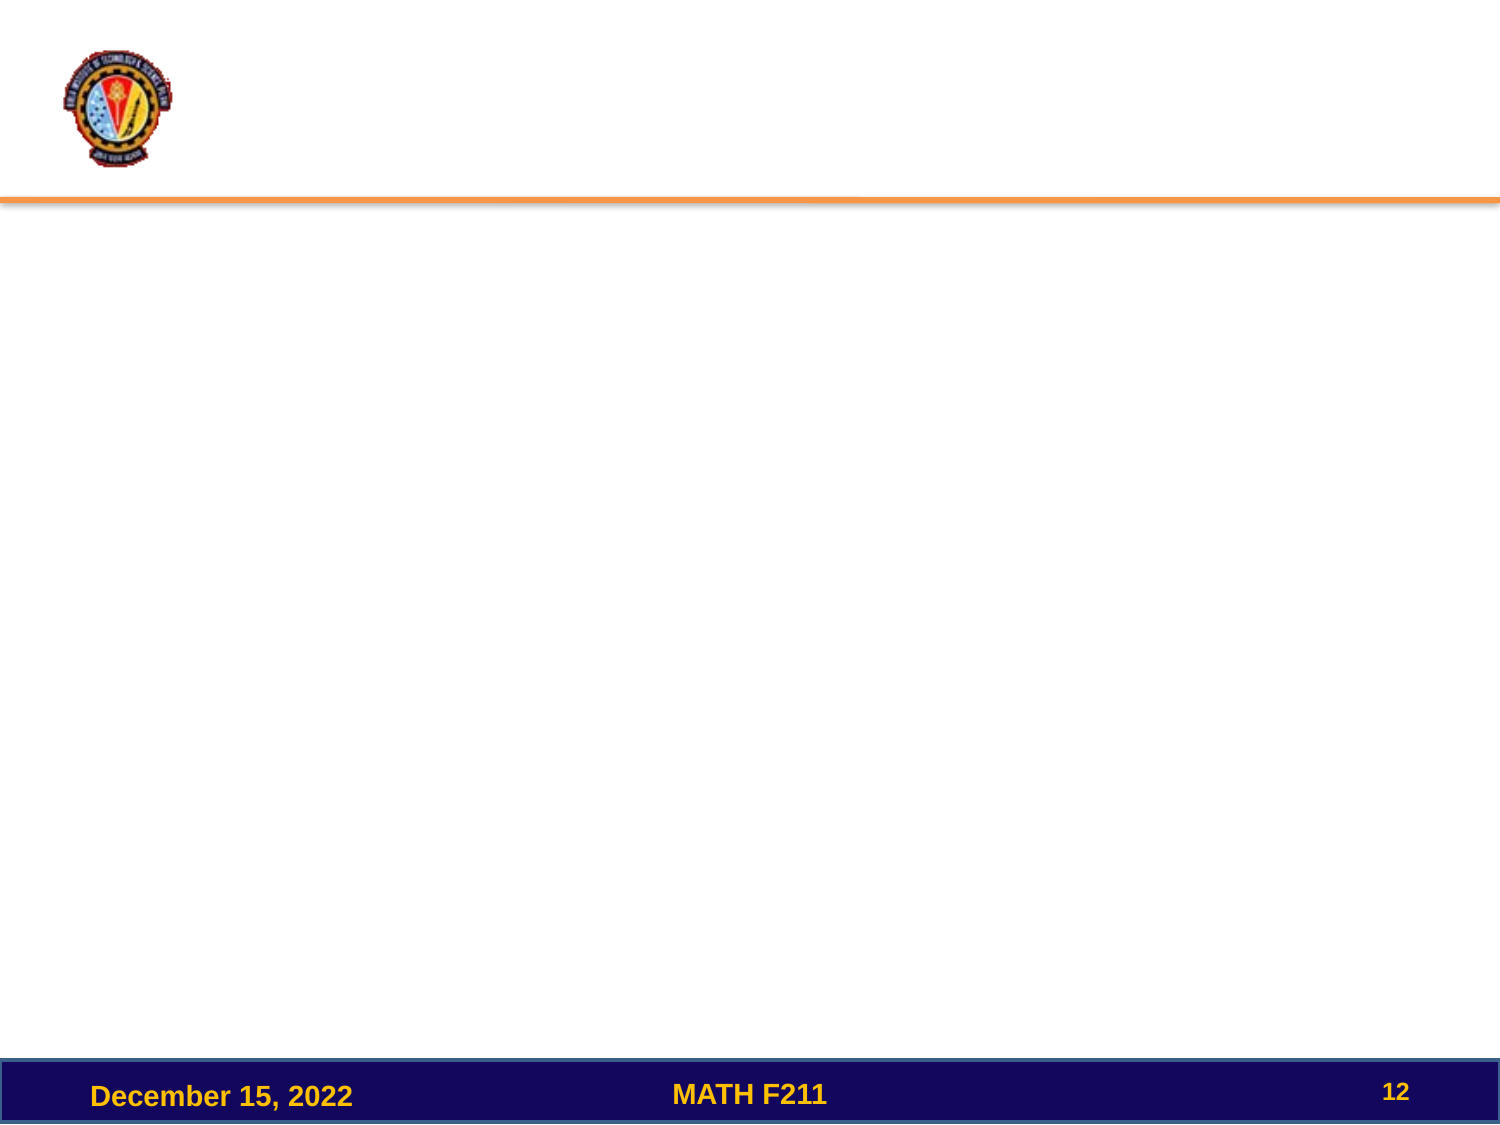

#

12
MATH F211
December 15, 2022